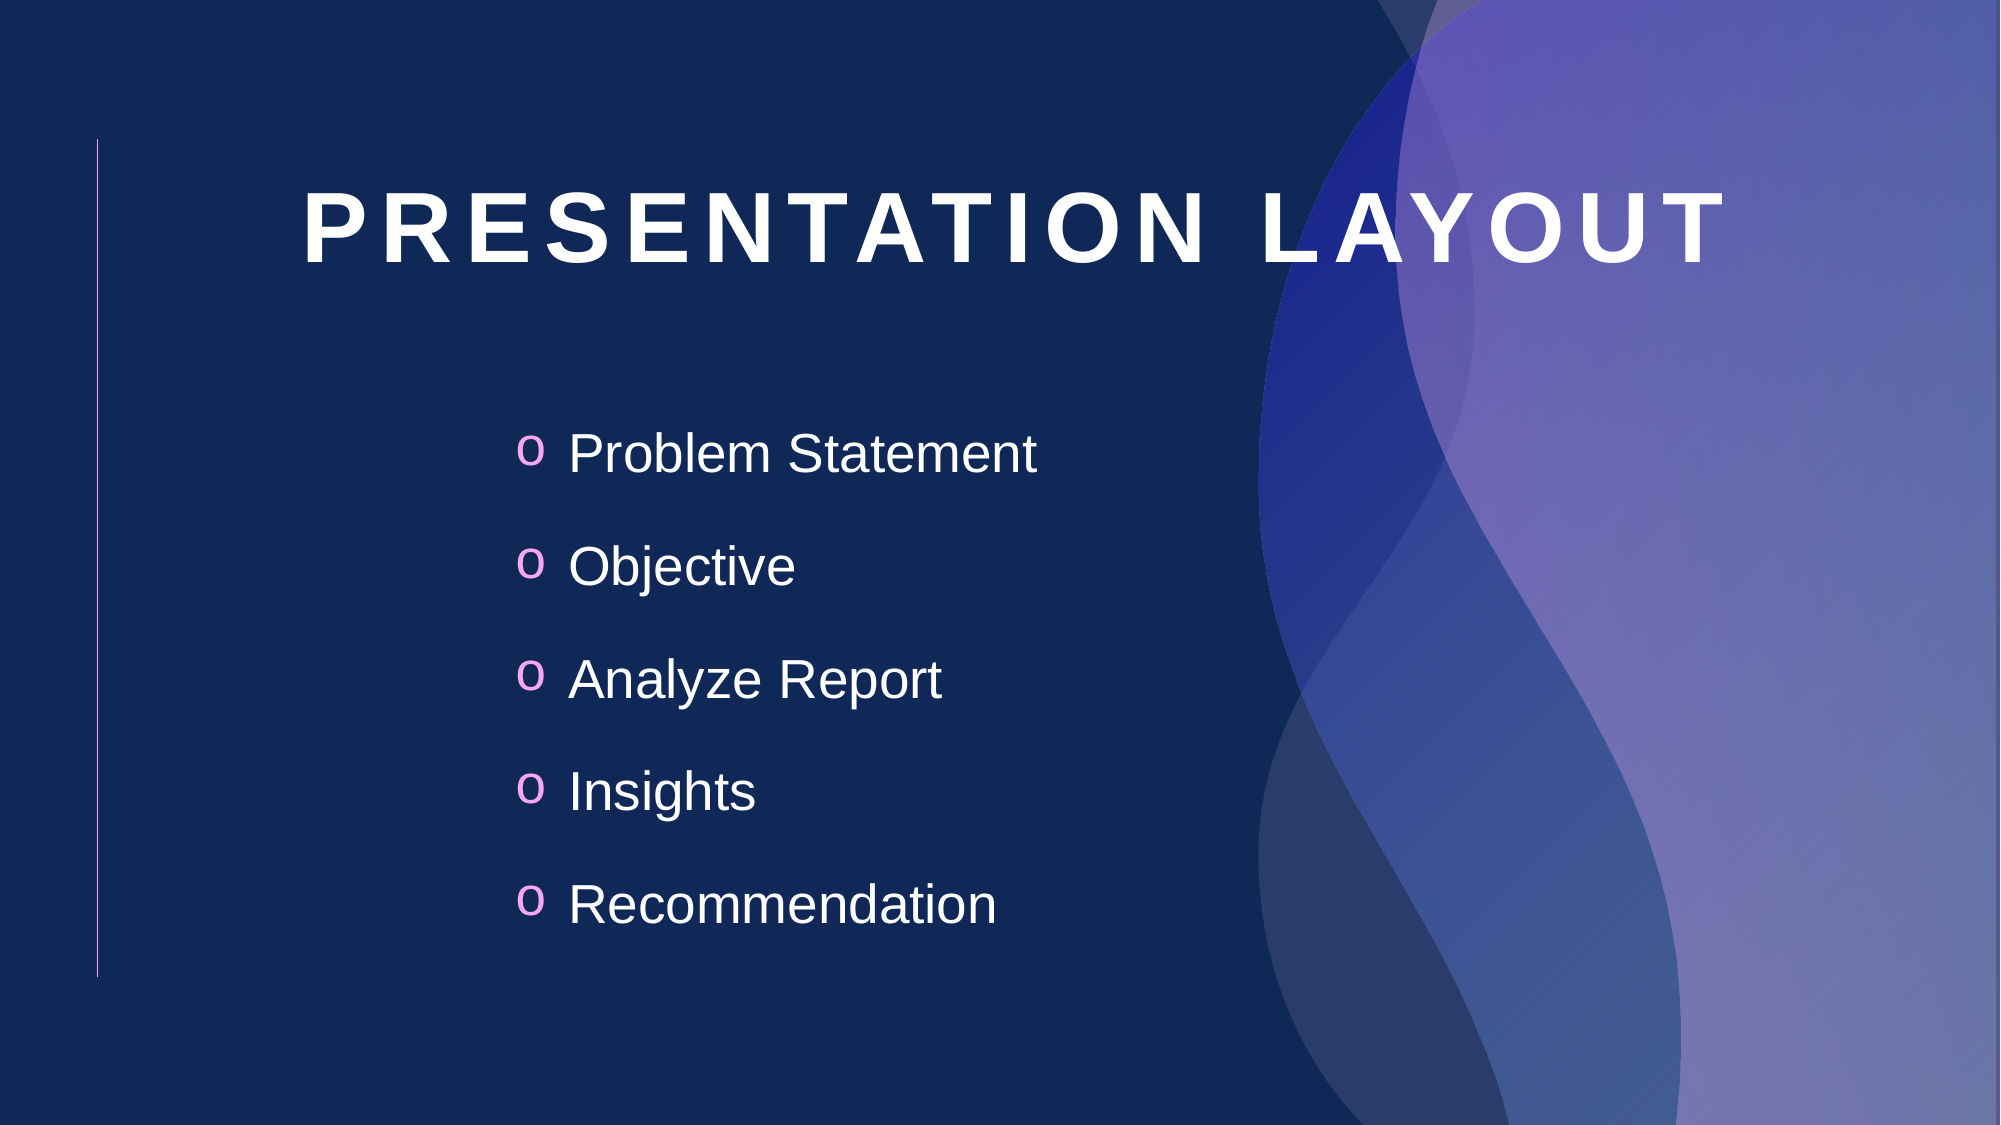

# Presentation Layout
Problem Statement
Objective
Analyze Report
Insights
Recommendation